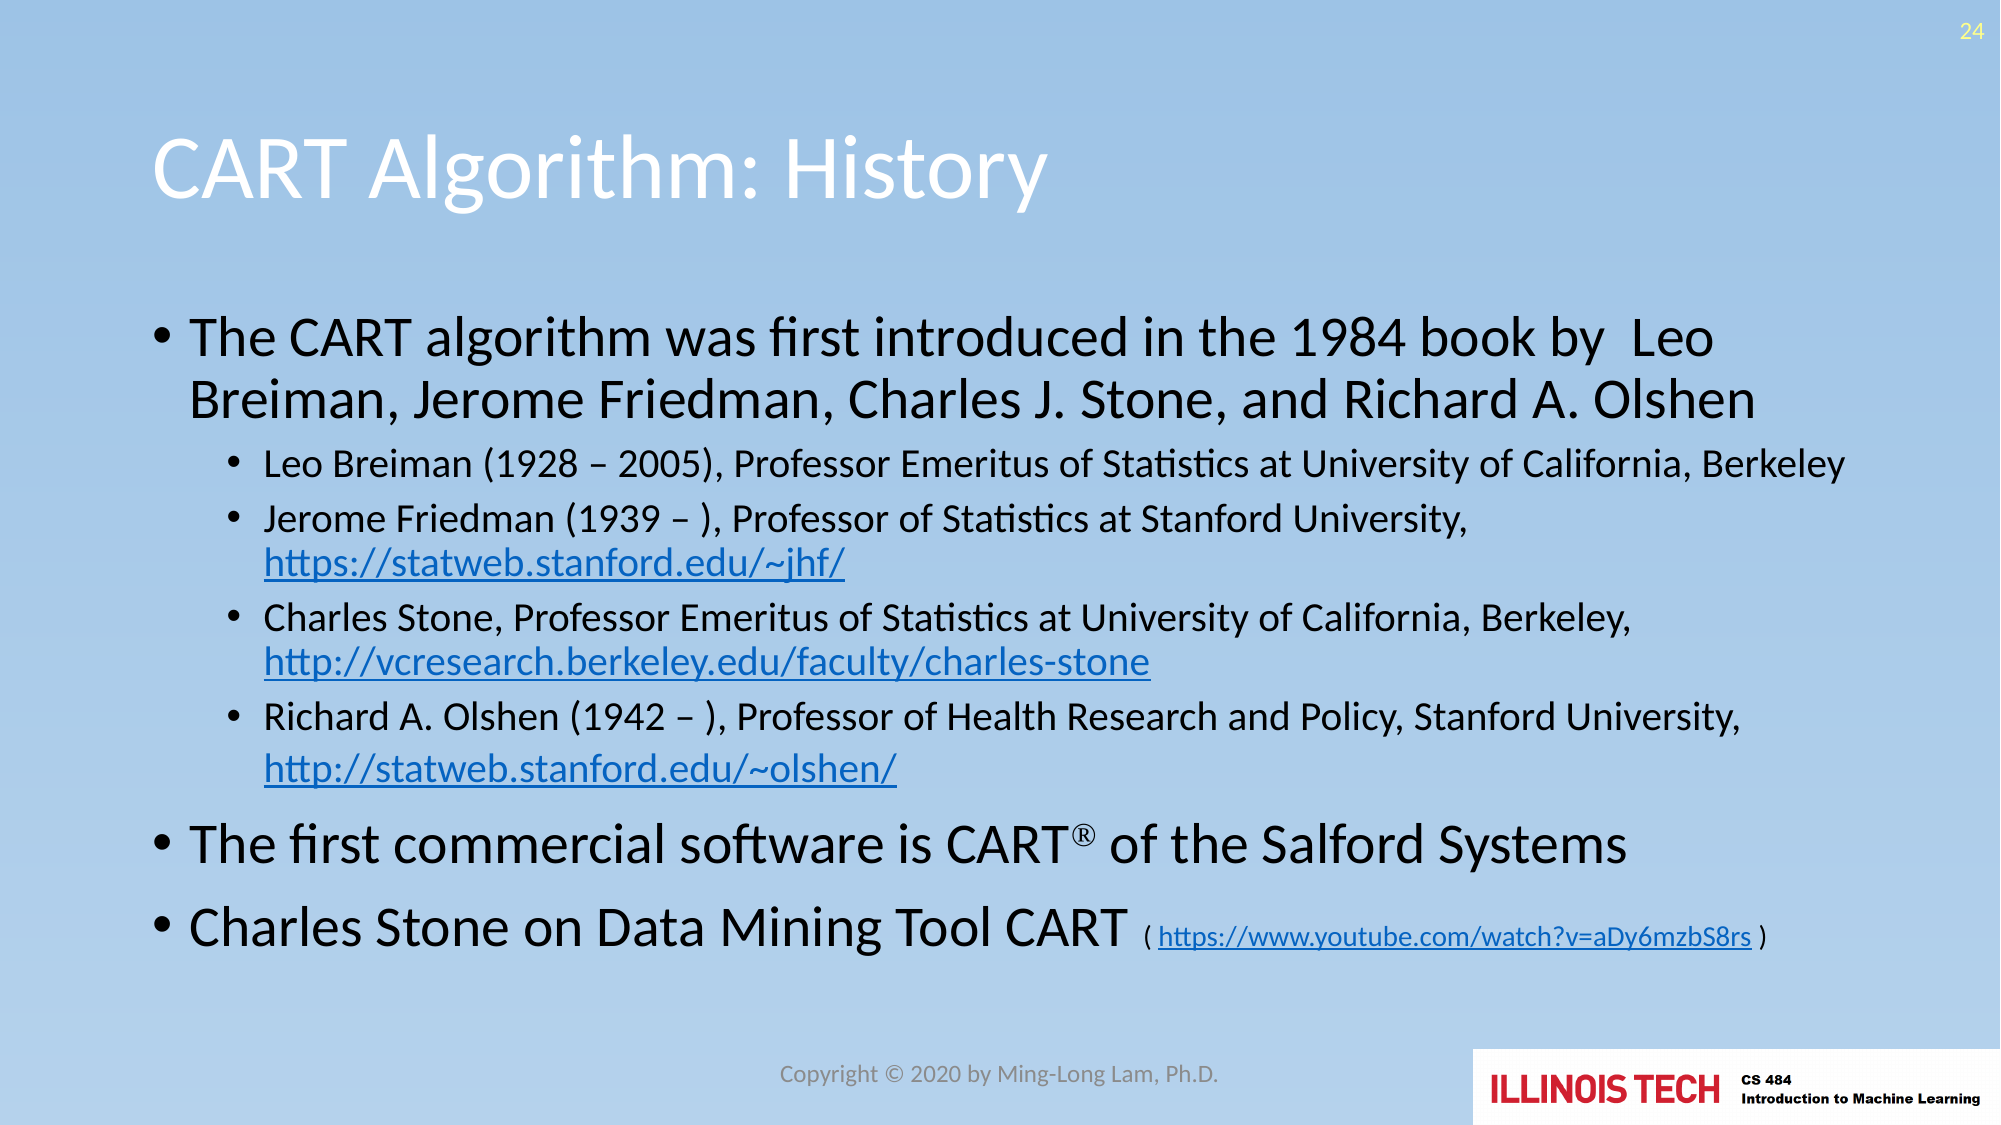

24
# CART Algorithm: History
The CART algorithm was first introduced in the 1984 book by  Leo Breiman, Jerome Friedman, Charles J. Stone, and Richard A. Olshen
Leo Breiman (1928 – 2005), Professor Emeritus of Statistics at University of California, Berkeley
Jerome Friedman (1939 – ), Professor of Statistics at Stanford University, https://statweb.stanford.edu/~jhf/
Charles Stone, Professor Emeritus of Statistics at University of California, Berkeley, http://vcresearch.berkeley.edu/faculty/charles-stone
Richard A. Olshen (1942 – ), Professor of Health Research and Policy, Stanford University, http://statweb.stanford.edu/~olshen/
The first commercial software is CART® of the Salford Systems
Charles Stone on Data Mining Tool CART ( https://www.youtube.com/watch?v=aDy6mzbS8rs )

Copyright © 2020 by Ming-Long Lam, Ph.D.